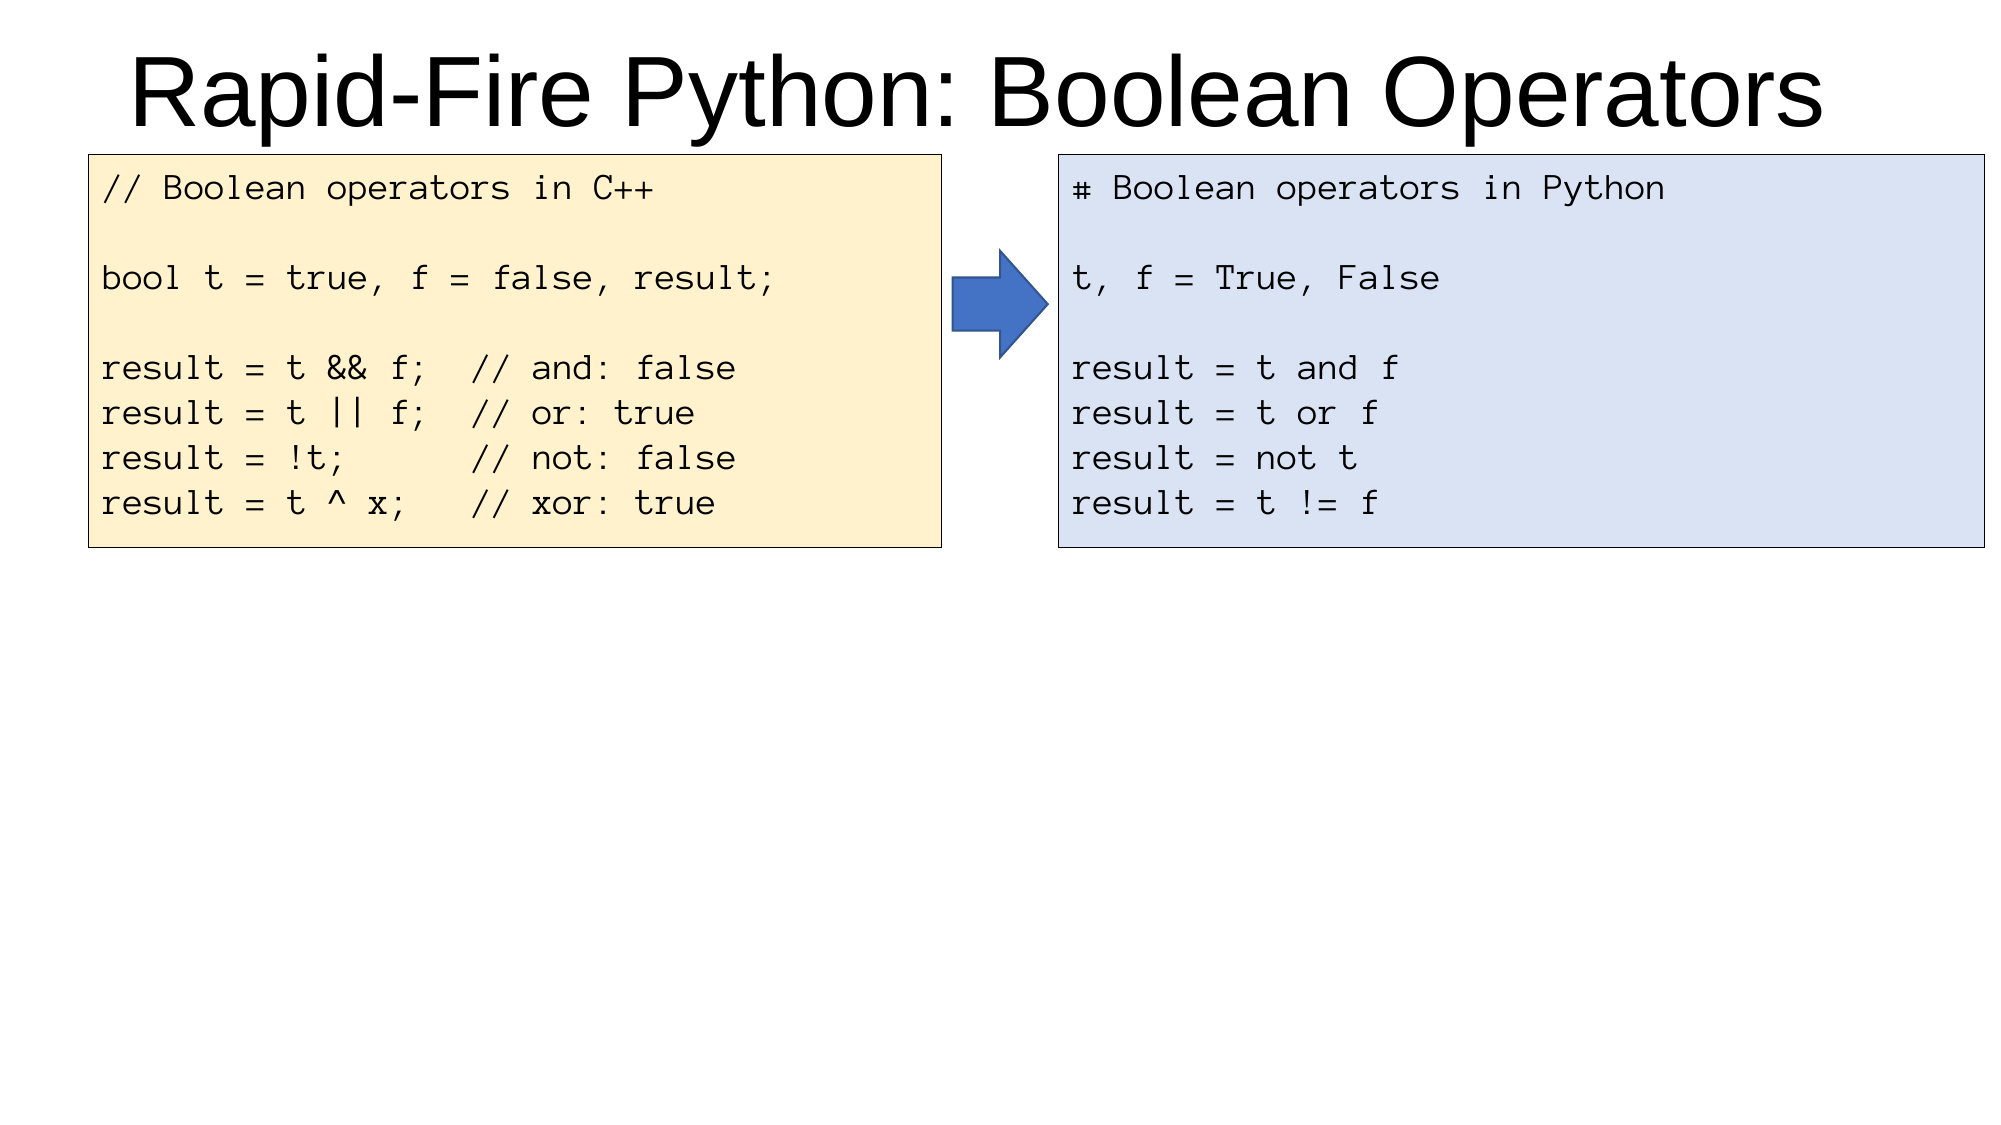

Rapid-Fire Python: Boolean Operators
// Boolean operators in C++

bool t = true, f = false, result;

result = t && f;  // and: false
result = t || f;  // or: true
result = !t;      // not: false
result = t ^ x;   // xor: true

# Boolean operators in Python

t, f = True, False

result = t and f
result = t or f
result = not t
result = t != f